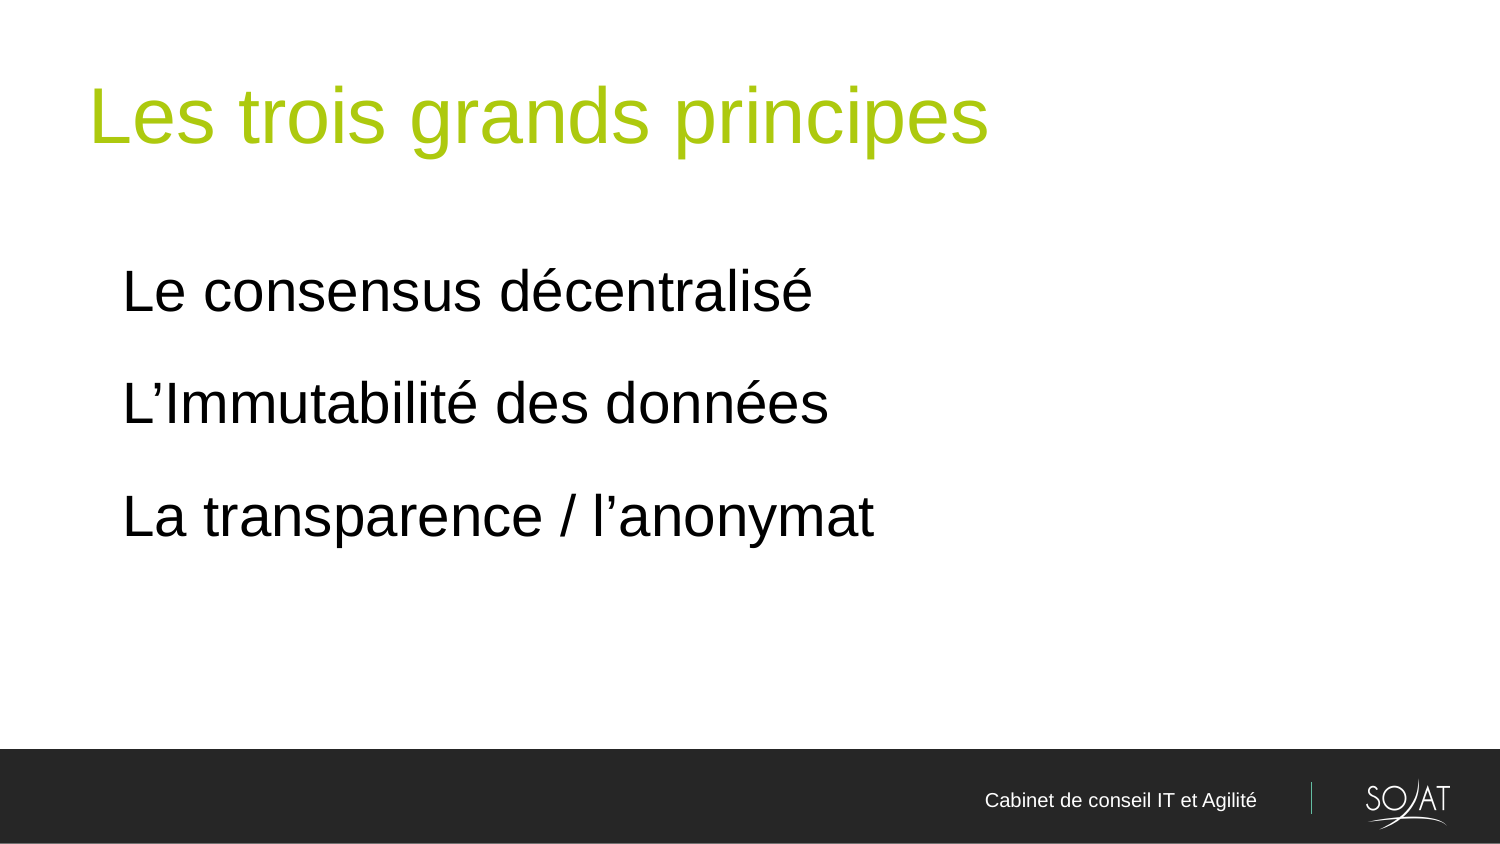

# Les trois grands principes
Le consensus décentralisé
L’Immutabilité des données
La transparence / l’anonymat